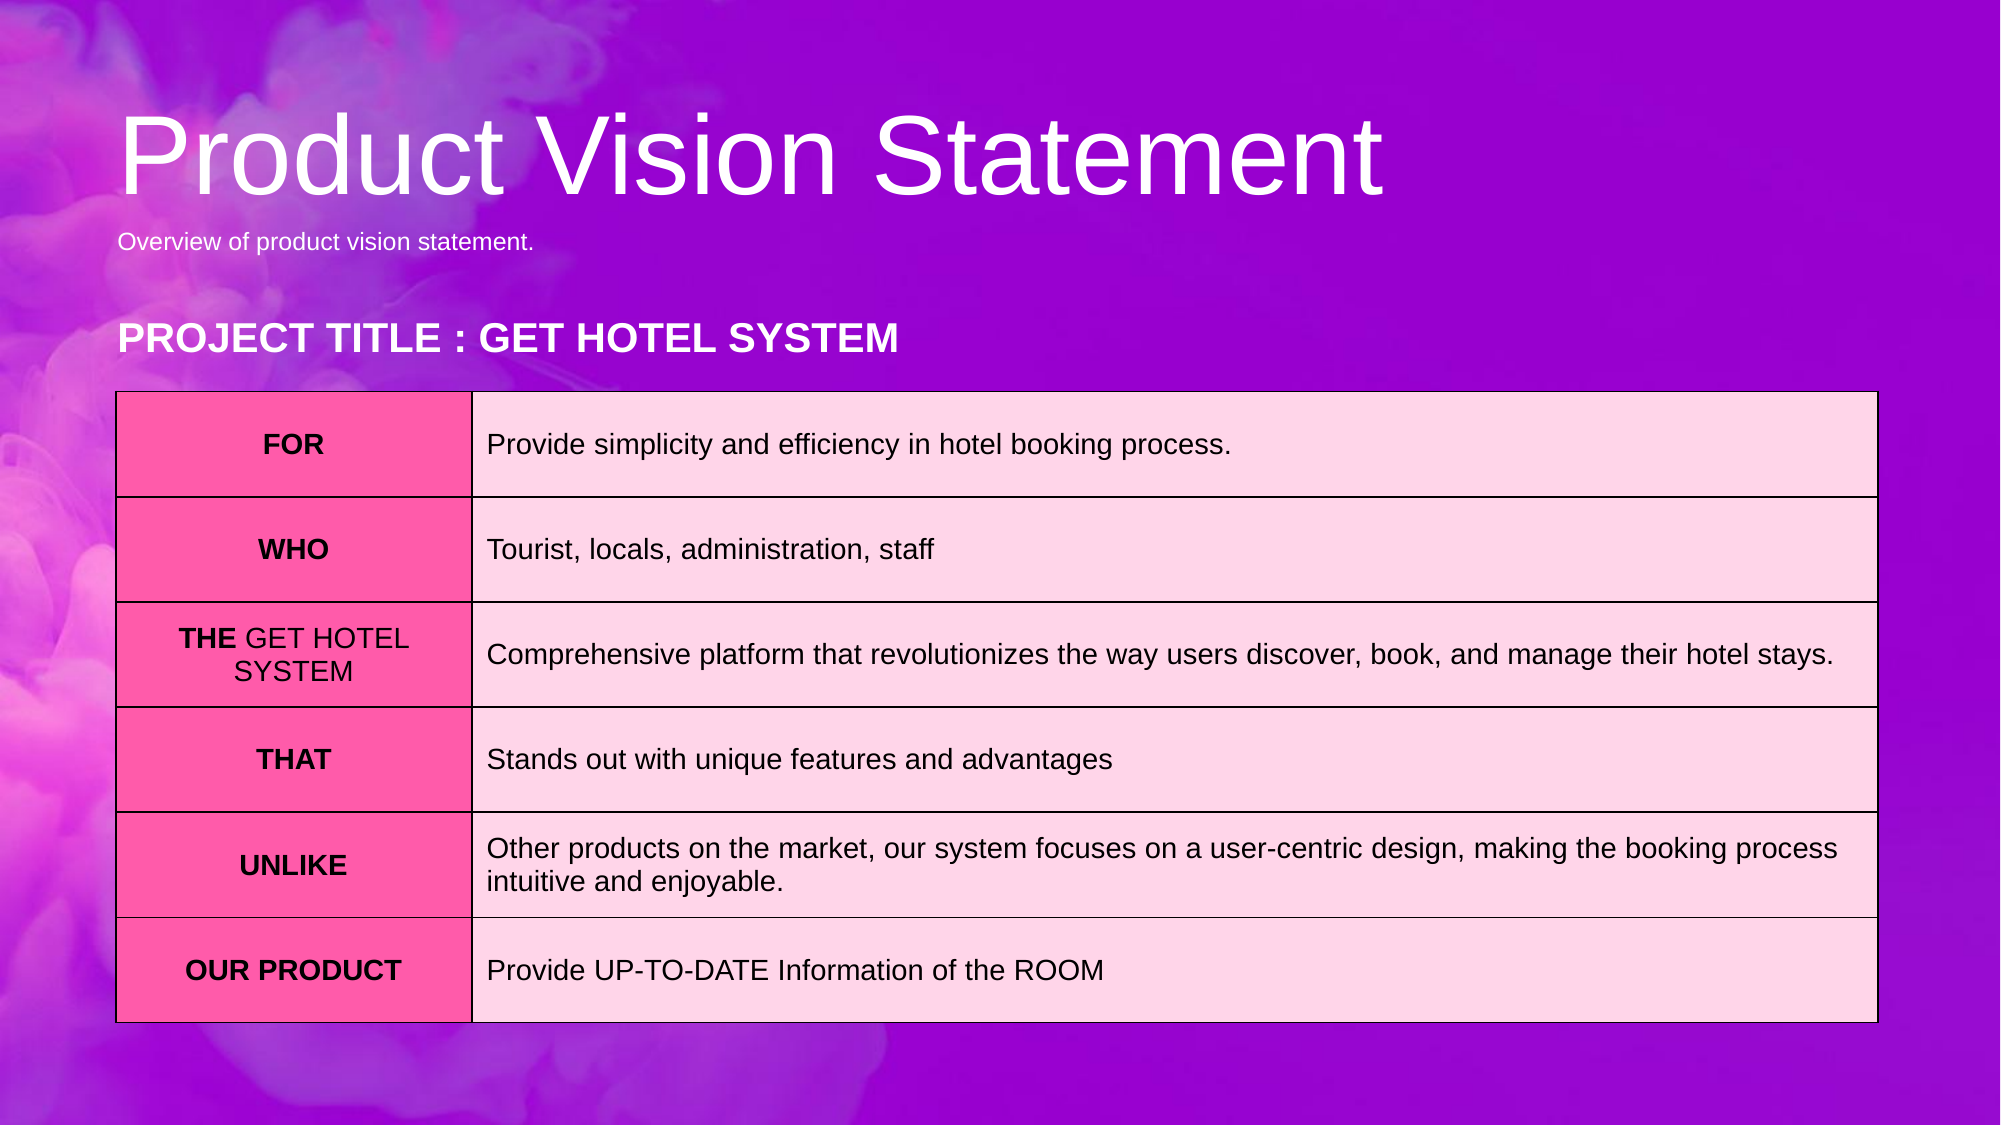

Product Vision Statement
Overview of product vision statement.
PROJECT TITLE : GET HOTEL SYSTEM
| FOR | Provide simplicity and efficiency in hotel booking process. |
| --- | --- |
| WHO | Tourist, locals, administration, staff |
| THE GET HOTEL SYSTEM | Comprehensive platform that revolutionizes the way users discover, book, and manage their hotel stays. |
| THAT | Stands out with unique features and advantages |
| UNLIKE | Other products on the market, our system focuses on a user-centric design, making the booking process intuitive and enjoyable. |
| OUR PRODUCT | Provide UP-TO-DATE Information of the ROOM |